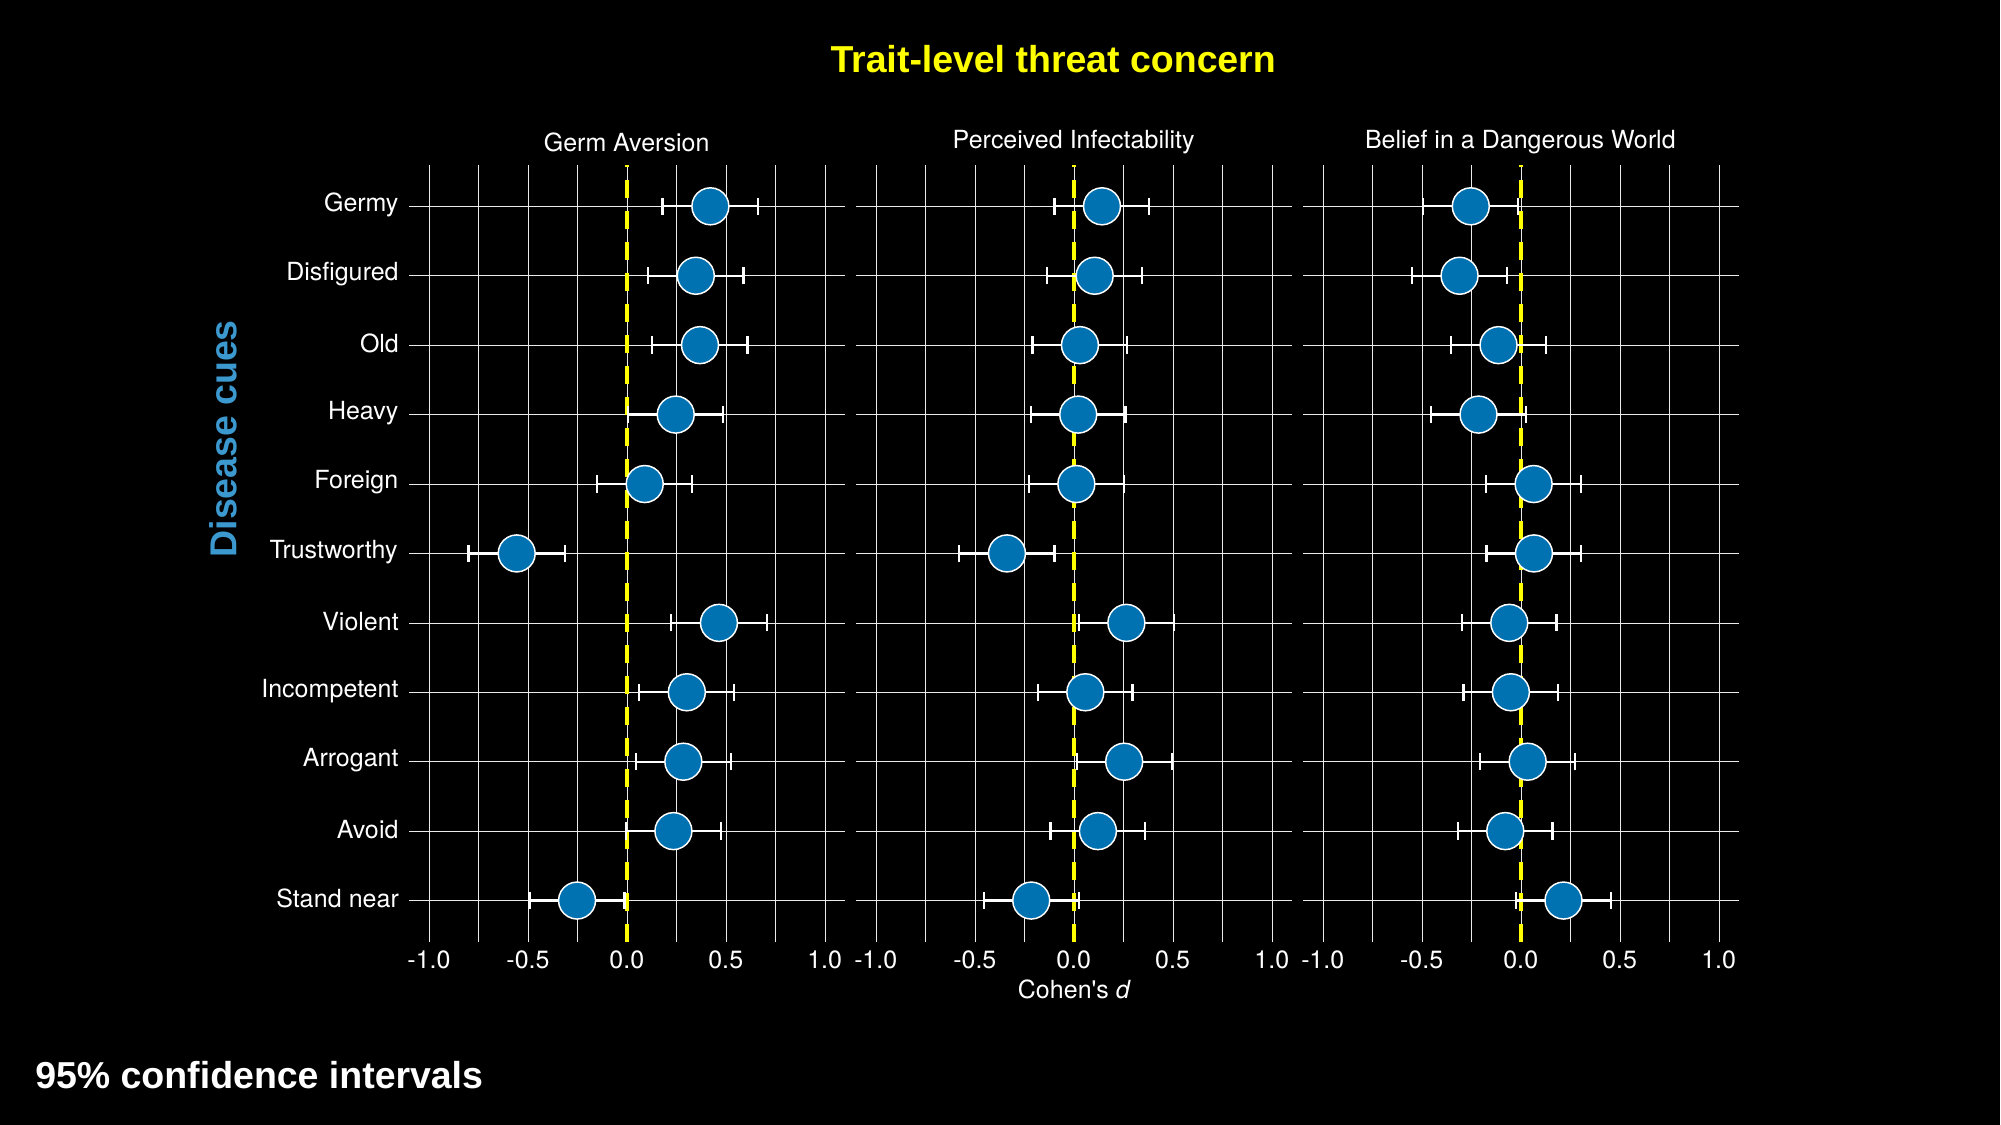

Trait-level threat concern
Belief in a Dangerous World
Perceived Infectability
Germ Aversion

Germy

Disfigured

Old

Heavy
Disease cues

Foreign

Trustworthy

Violent

Incompetent

Arrogant

Avoid

Stand near

-1.0
-0.5
0.0
0.5
1.0
-1.0
-0.5
0.0
0.5
1.0
-1.0
-0.5
0.0
0.5
1.0
Cohen's
d
95% confidence intervals